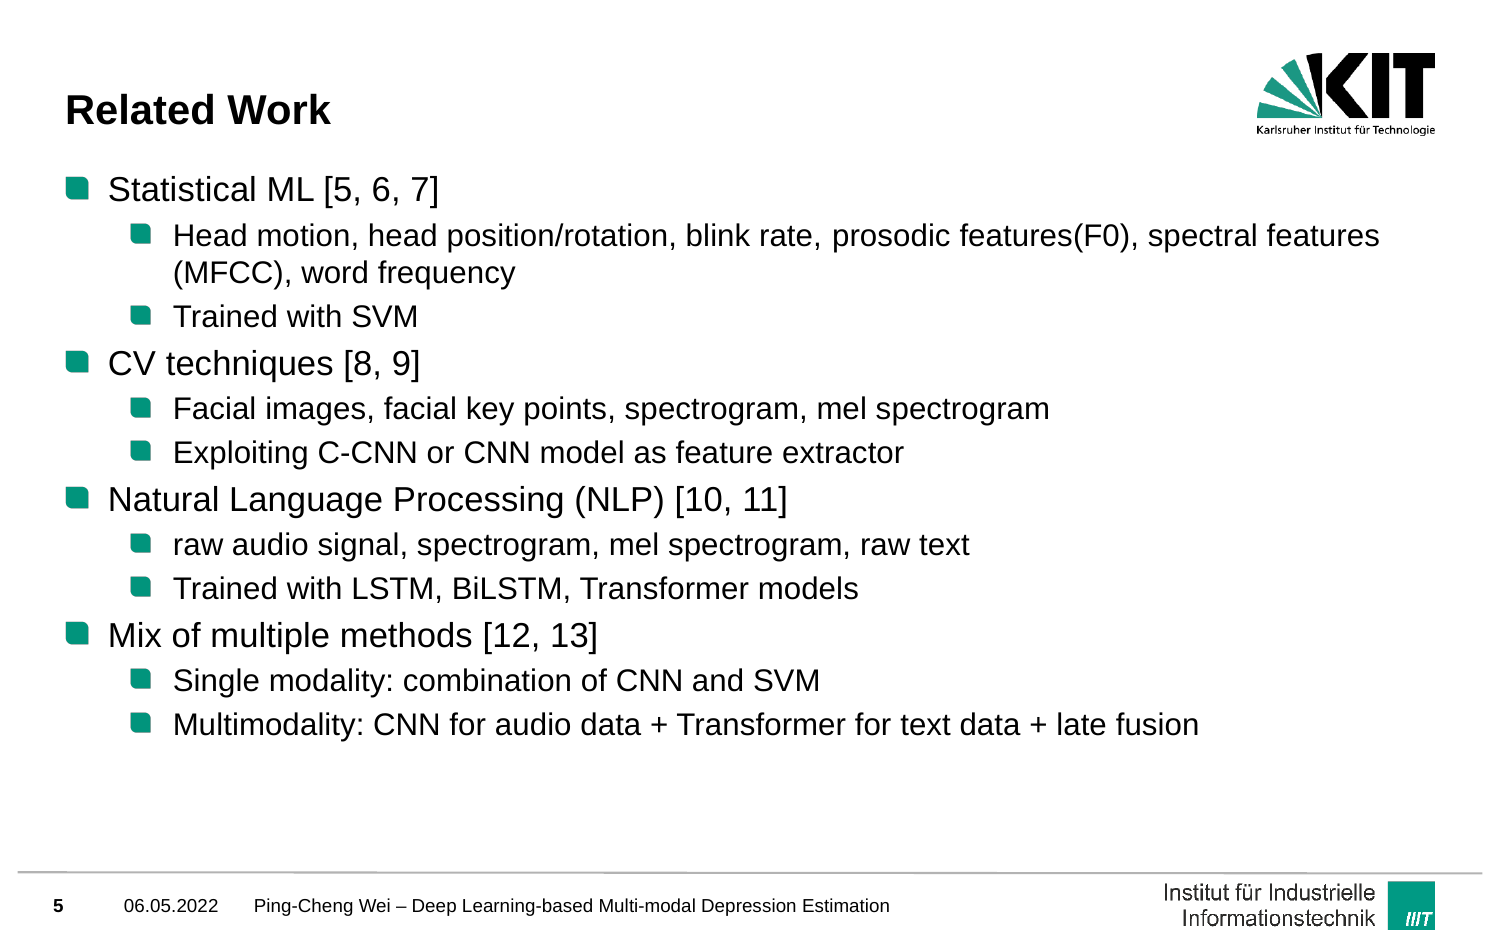

# Related Work
Statistical ML [5, 6, 7]
Head motion, head position/rotation, blink rate, prosodic features(F0), spectral features (MFCC), word frequency
Trained with SVM
CV techniques [8, 9]
Facial images, facial key points, spectrogram, mel spectrogram
Exploiting C-CNN or CNN model as feature extractor
Natural Language Processing (NLP) [10, 11]
raw audio signal, spectrogram, mel spectrogram, raw text
Trained with LSTM, BiLSTM, Transformer models
Mix of multiple methods [12, 13]
Single modality: combination of CNN and SVM
Multimodality: CNN for audio data + Transformer for text data + late fusion